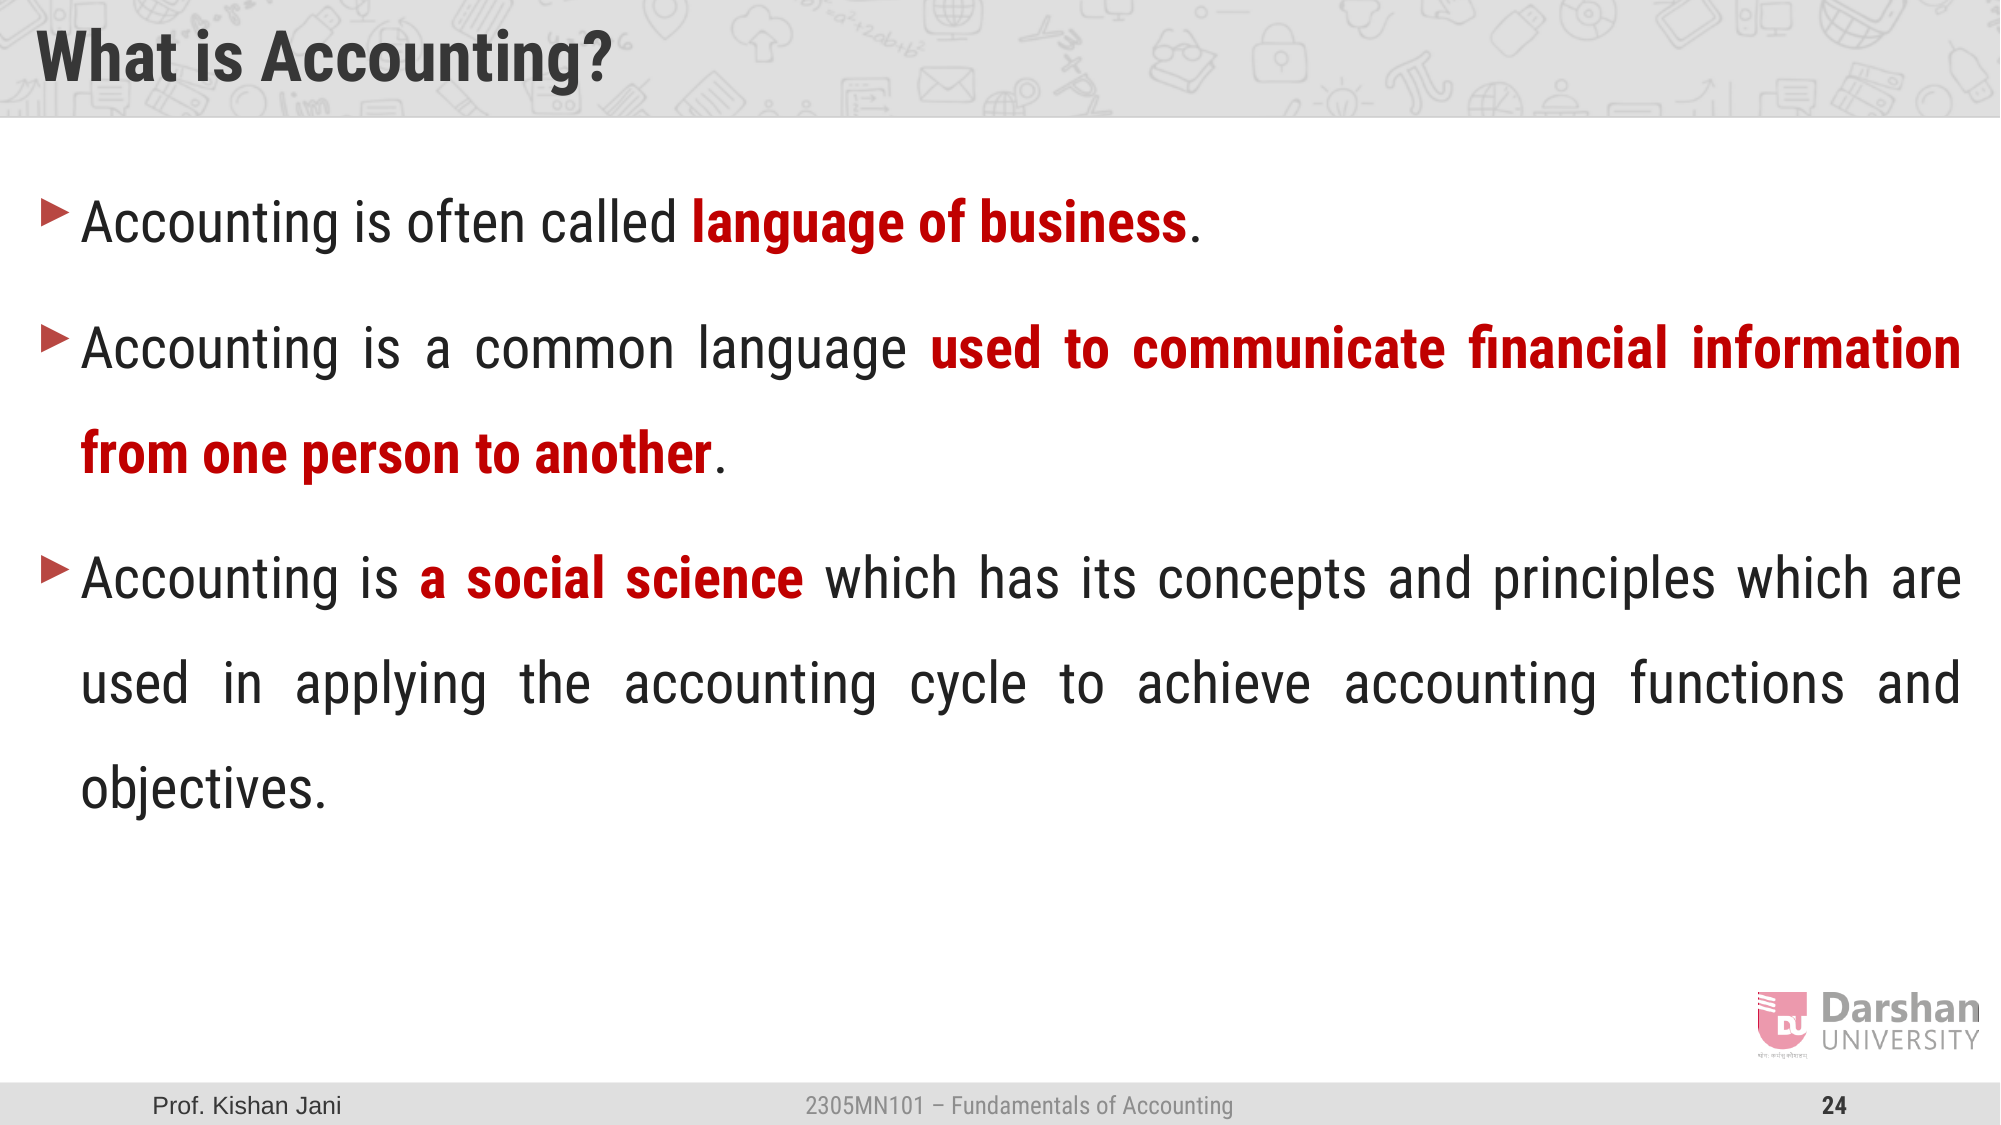

# What is Accounting?
Accounting is often called language of business.
Accounting is a common language used to communicate financial information from one person to another.
Accounting is a social science which has its concepts and principles which are used in applying the accounting cycle to achieve accounting functions and objectives.